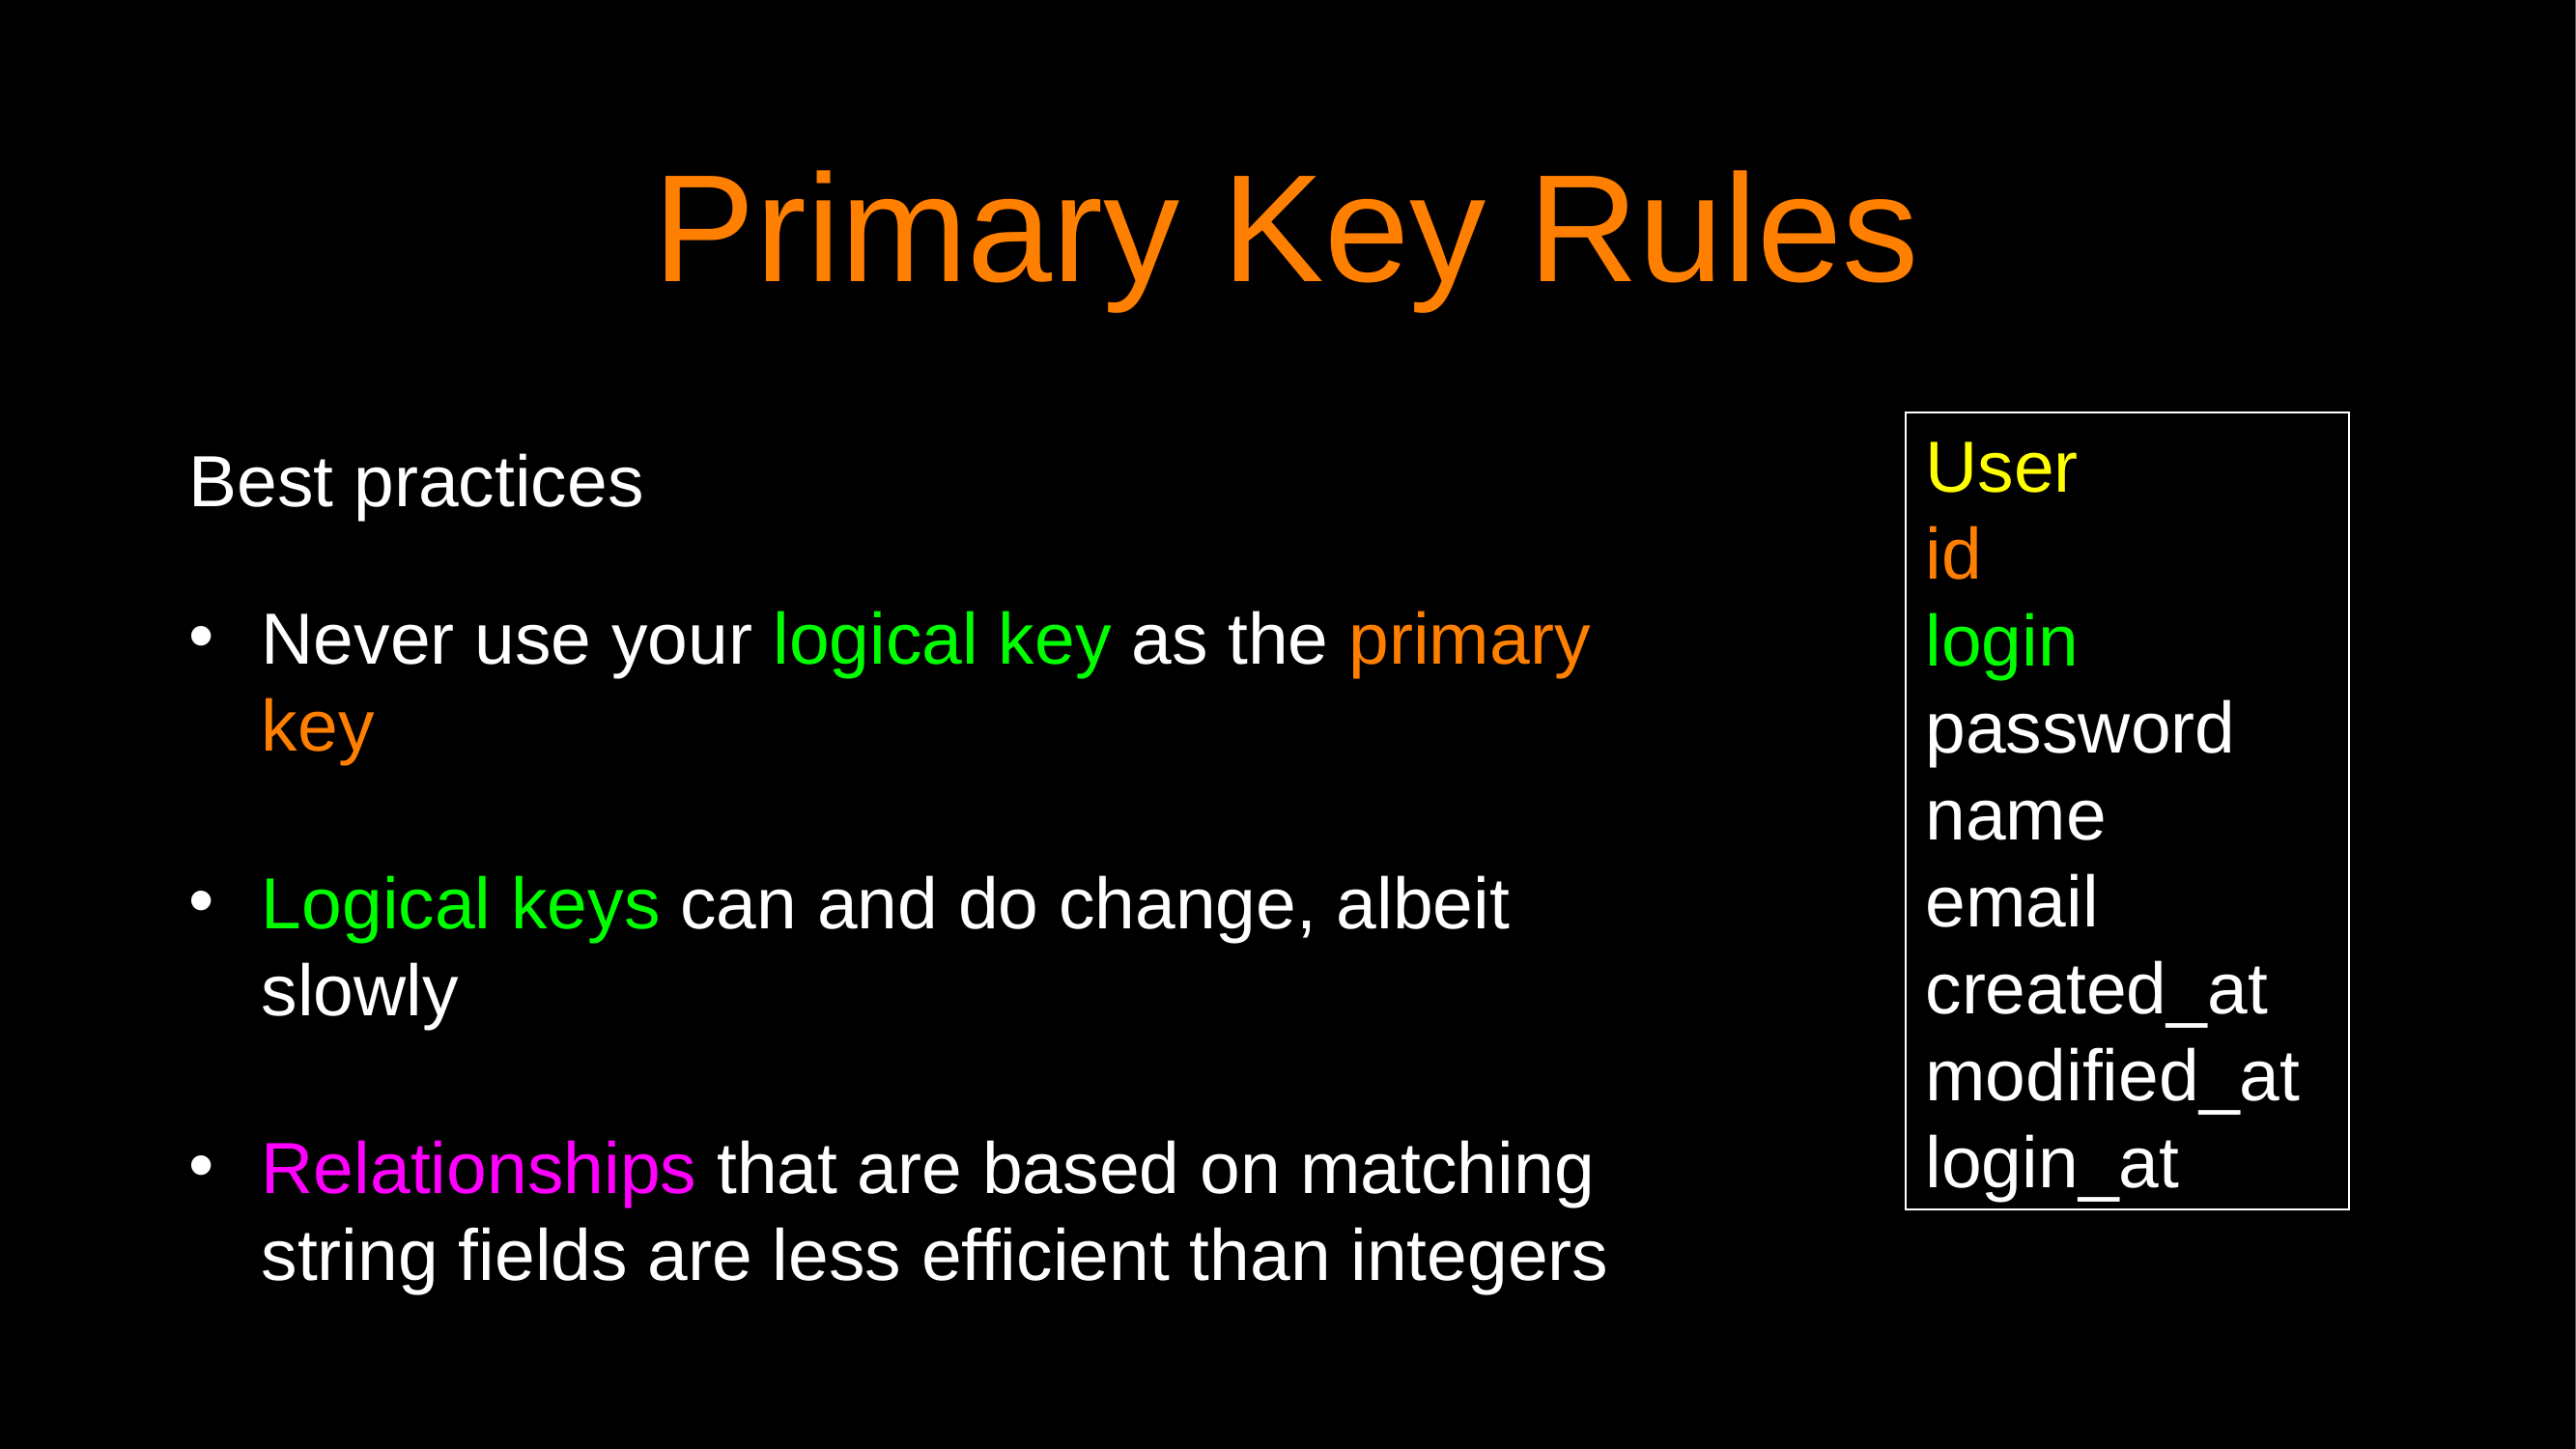

# Primary Key Rules
Best practices
Never use your logical key as the primary key
Logical keys can and do change, albeit slowly
Relationships that are based on matching string fields are less efficient than integers
 User
 id
 login
 password
 name
 email
 created_at
 modified_at
 login_at